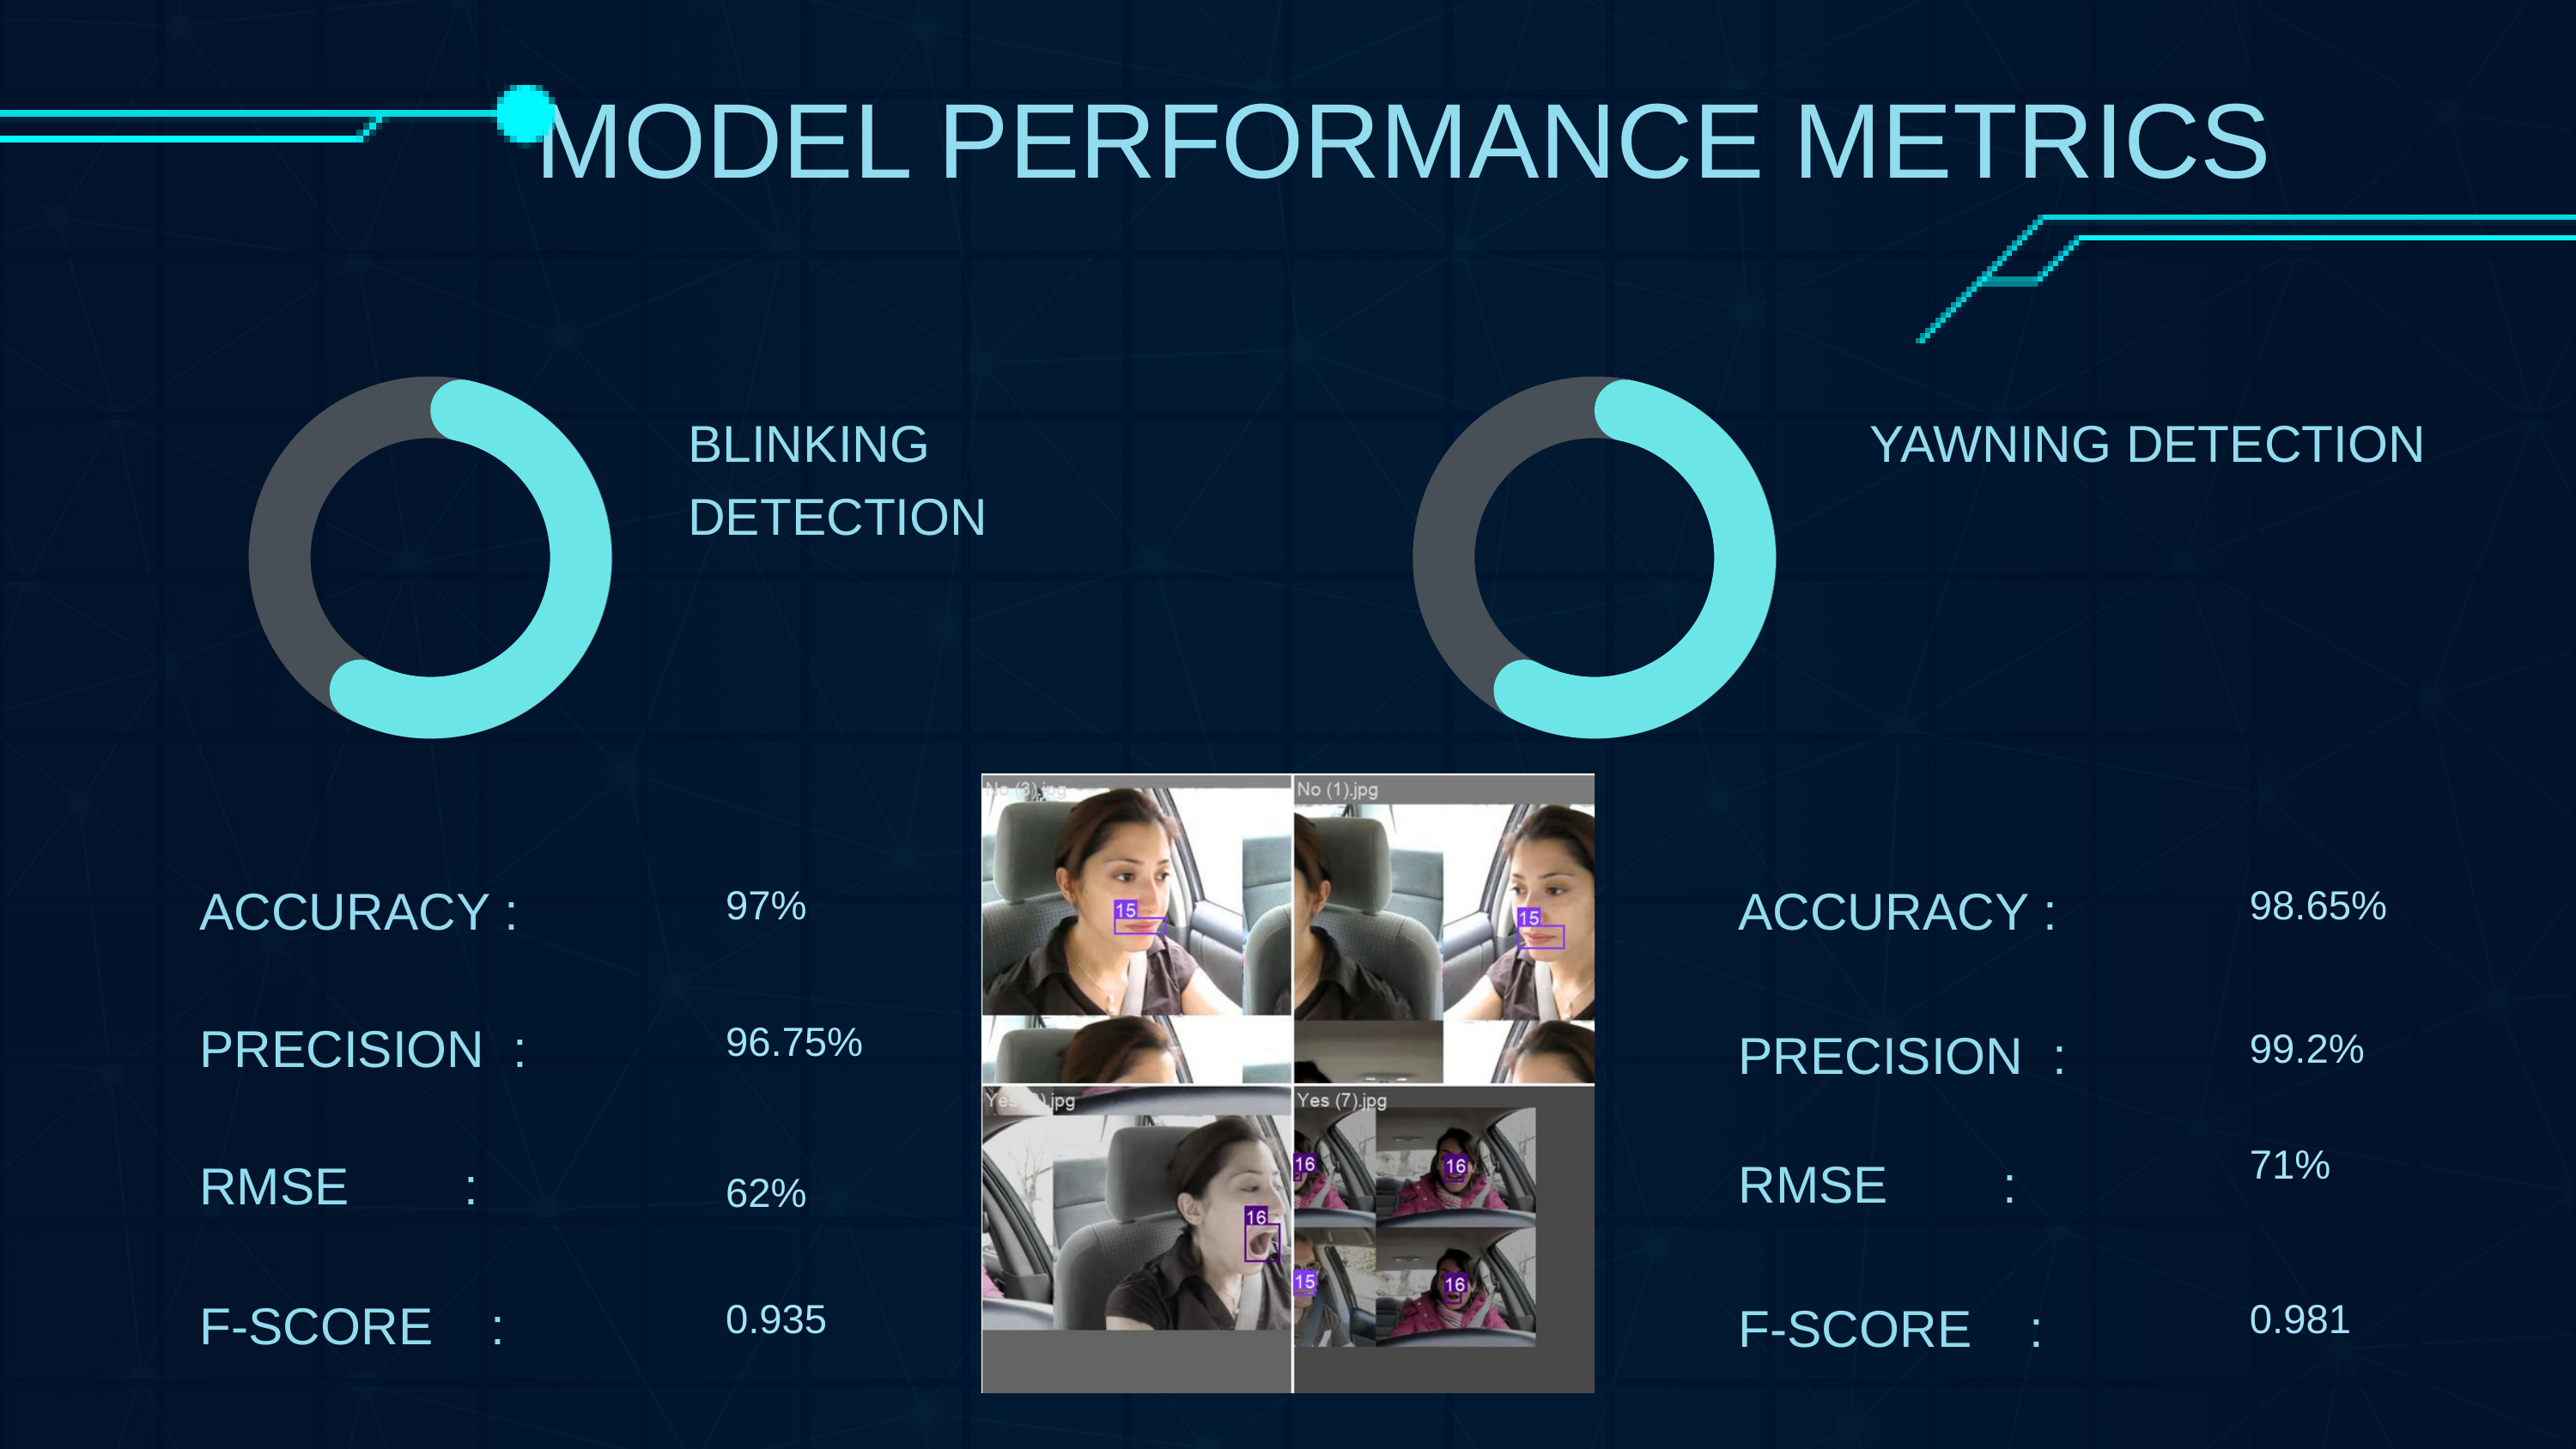

MODEL PERFORMANCE METRICS

BLINKING DETECTION
YAWNING DETECTION

ACCURACY :
ACCURACY :
98.65%
97%
PRECISION  :
96.75%
PRECISION  :
99.2%
71%
RMSE        :
RMSE        :
62%
F-SCORE    :
F-SCORE    :
0.935
0.981